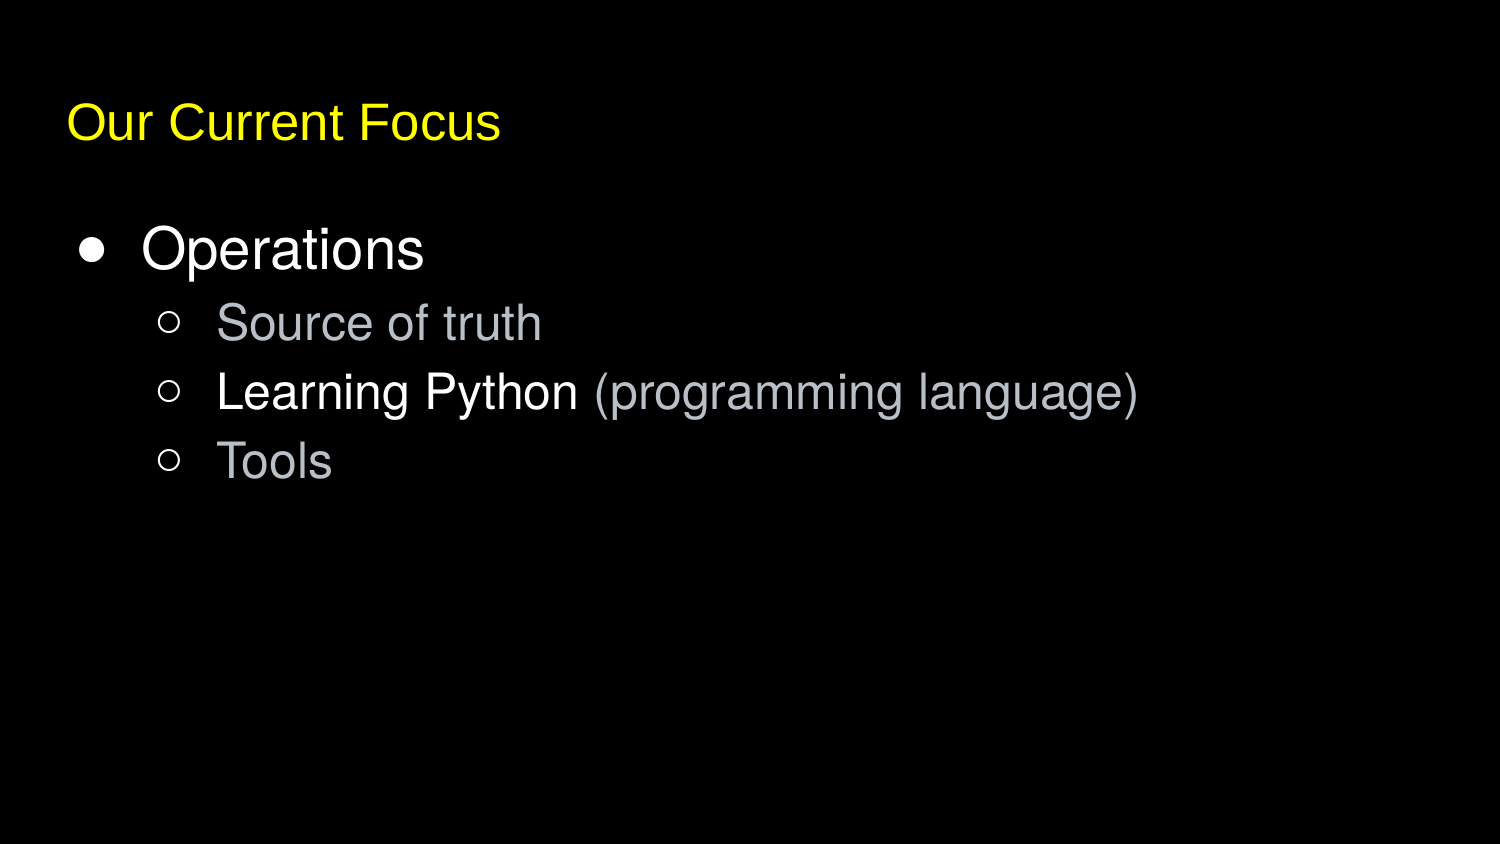

# Our Current Focus
Operations
Source of truth
Learning Python (programming language)
Tools